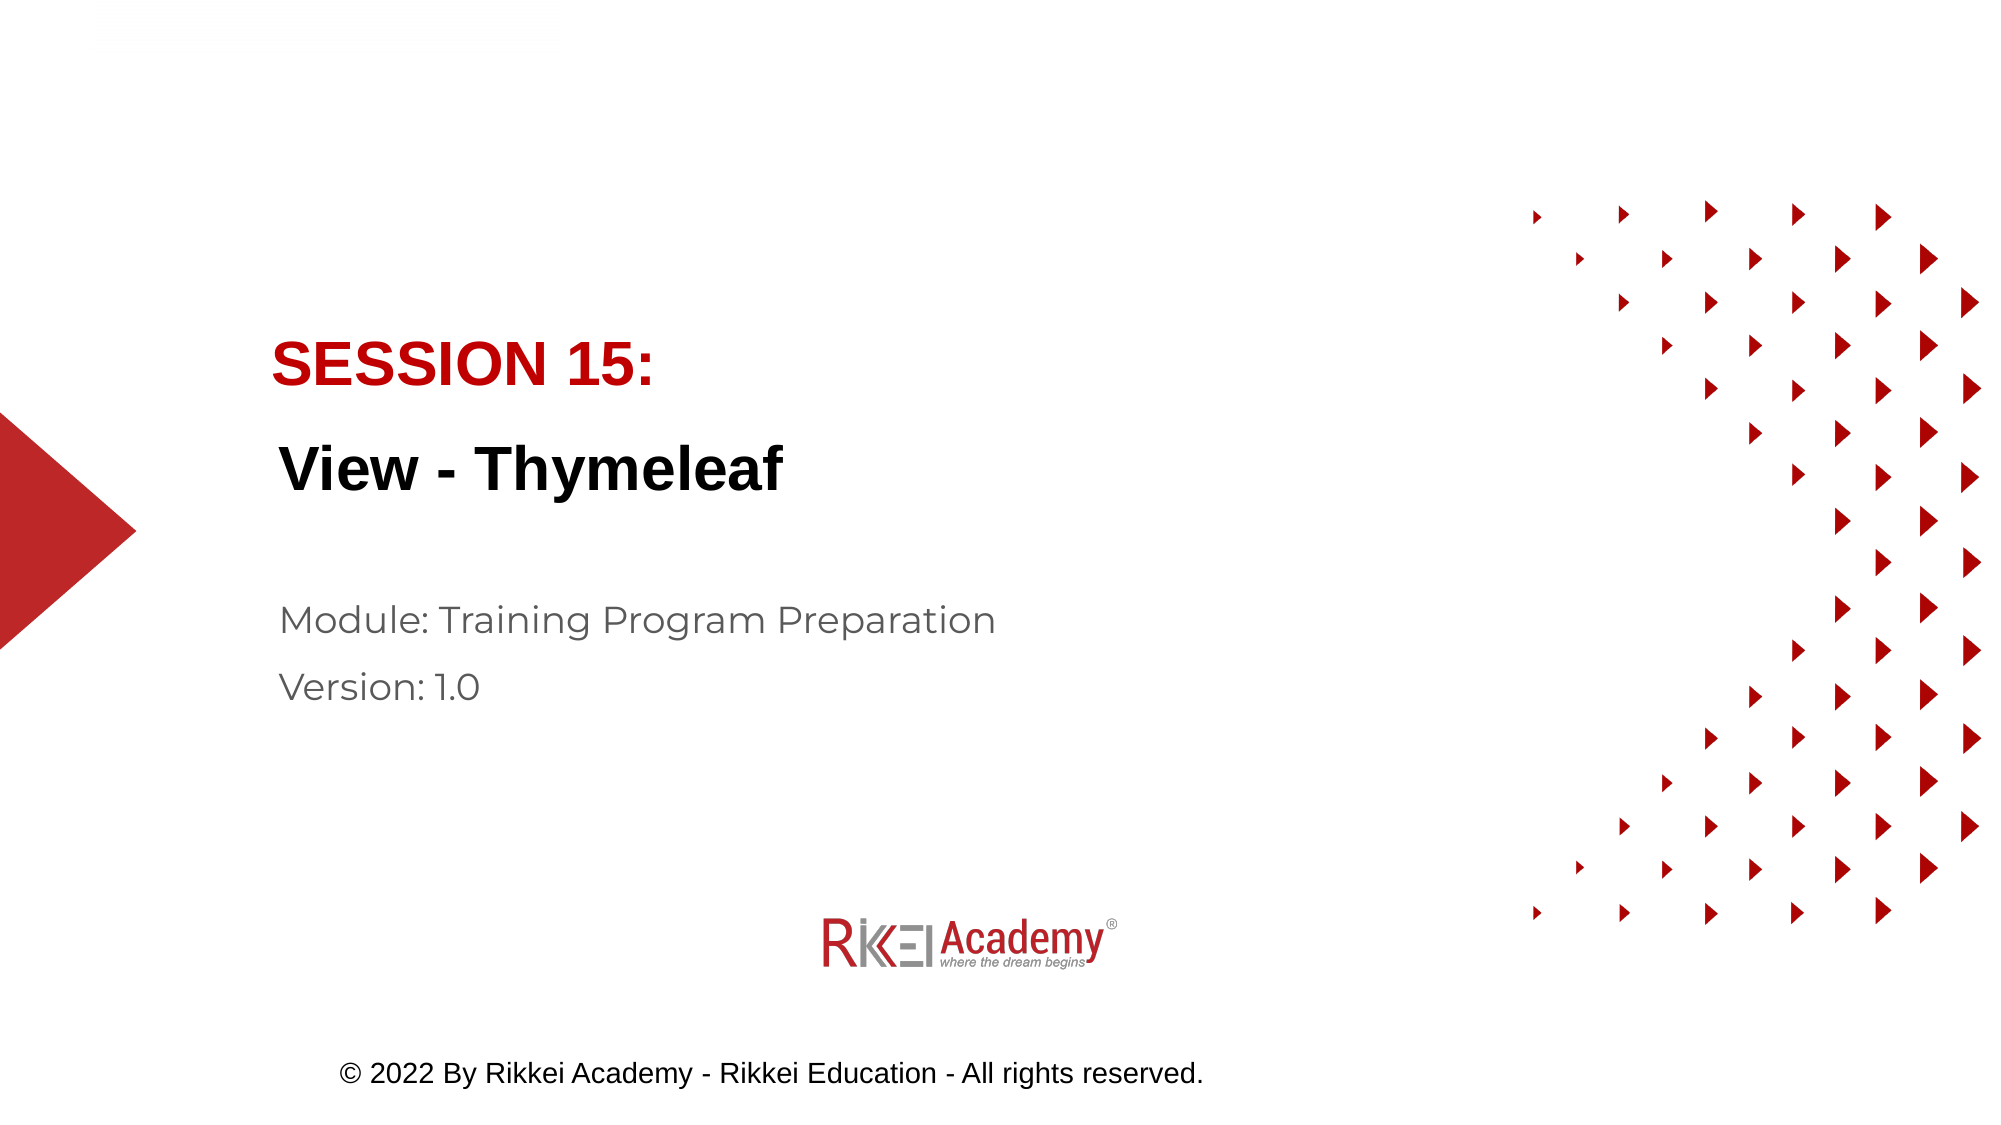

SESSION 15:
# View - Thymeleaf
Module: Training Program Preparation
Version: 1.0